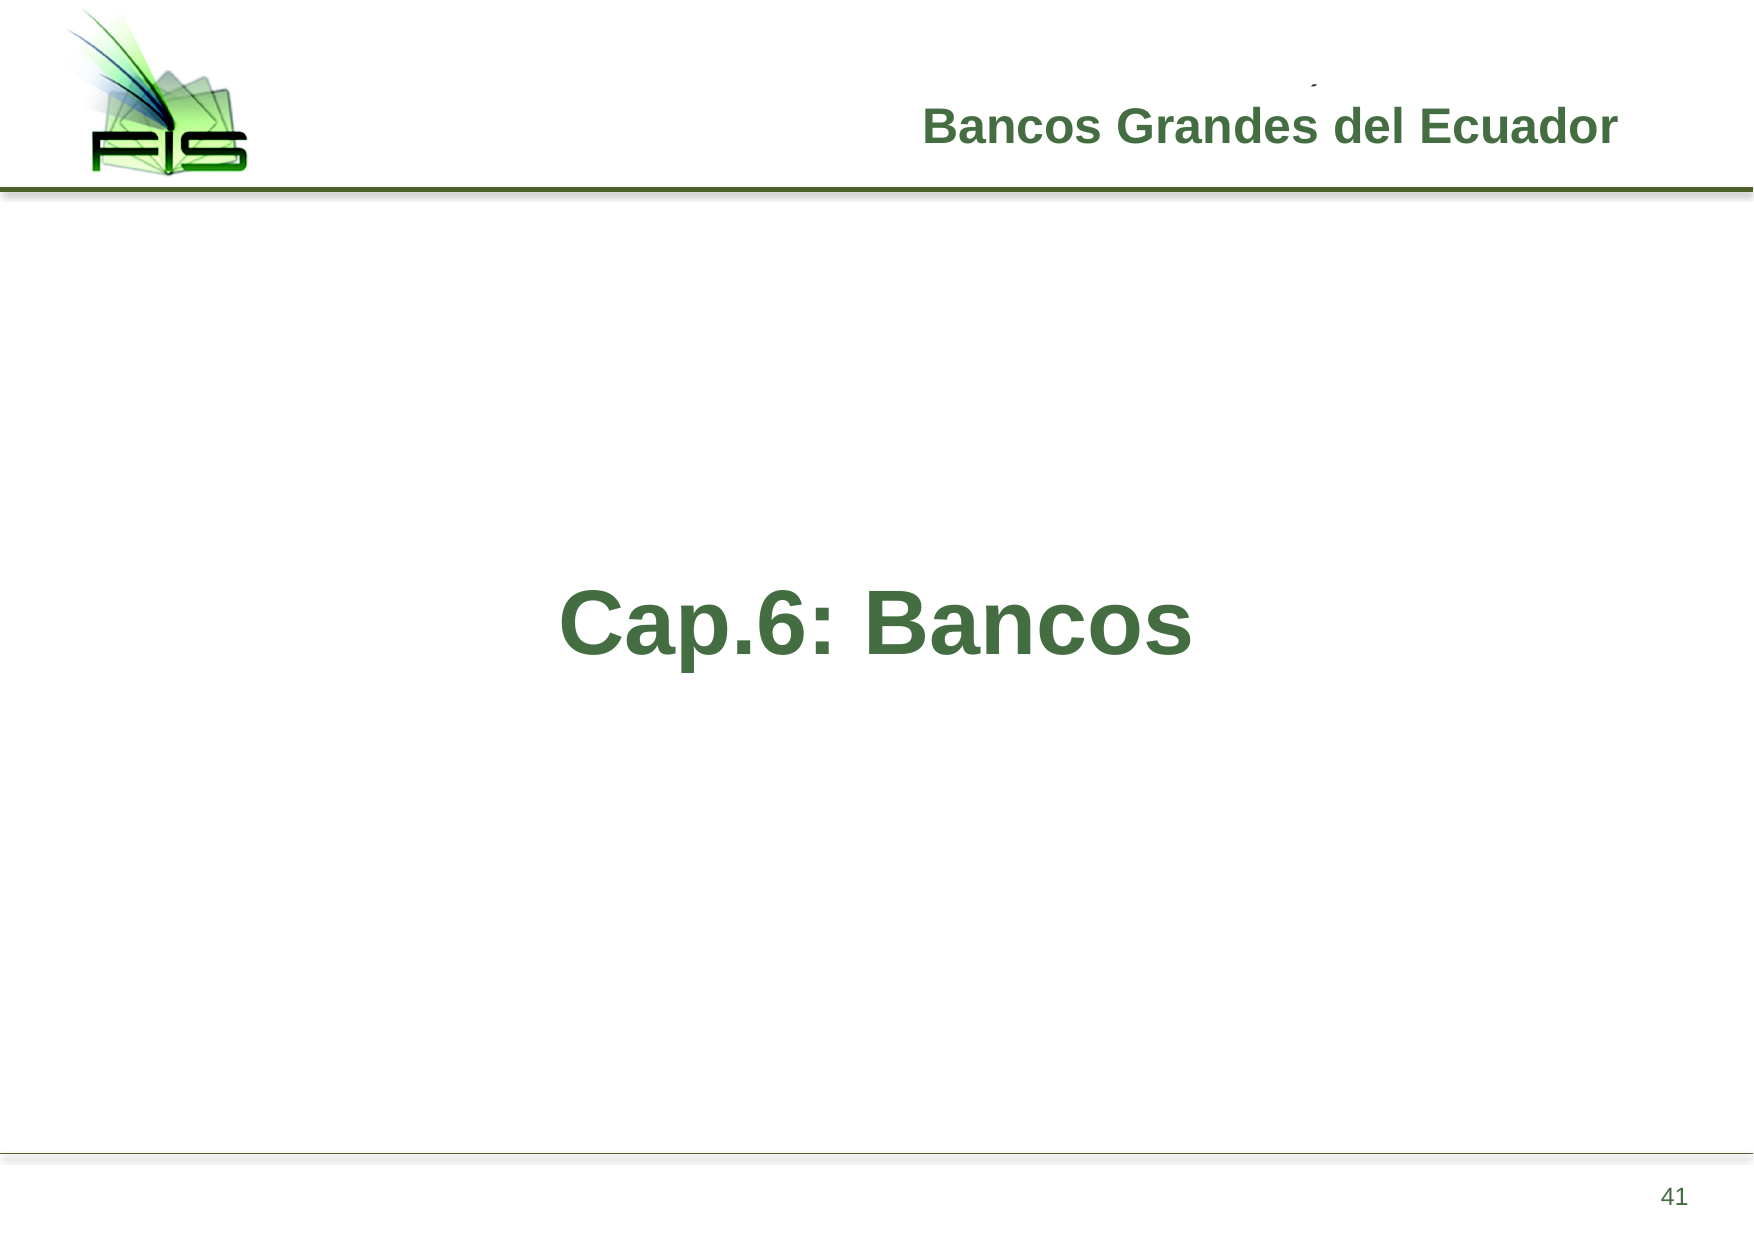

Bancos Grandes del Ecuador
# Cap.6: Bancos
41